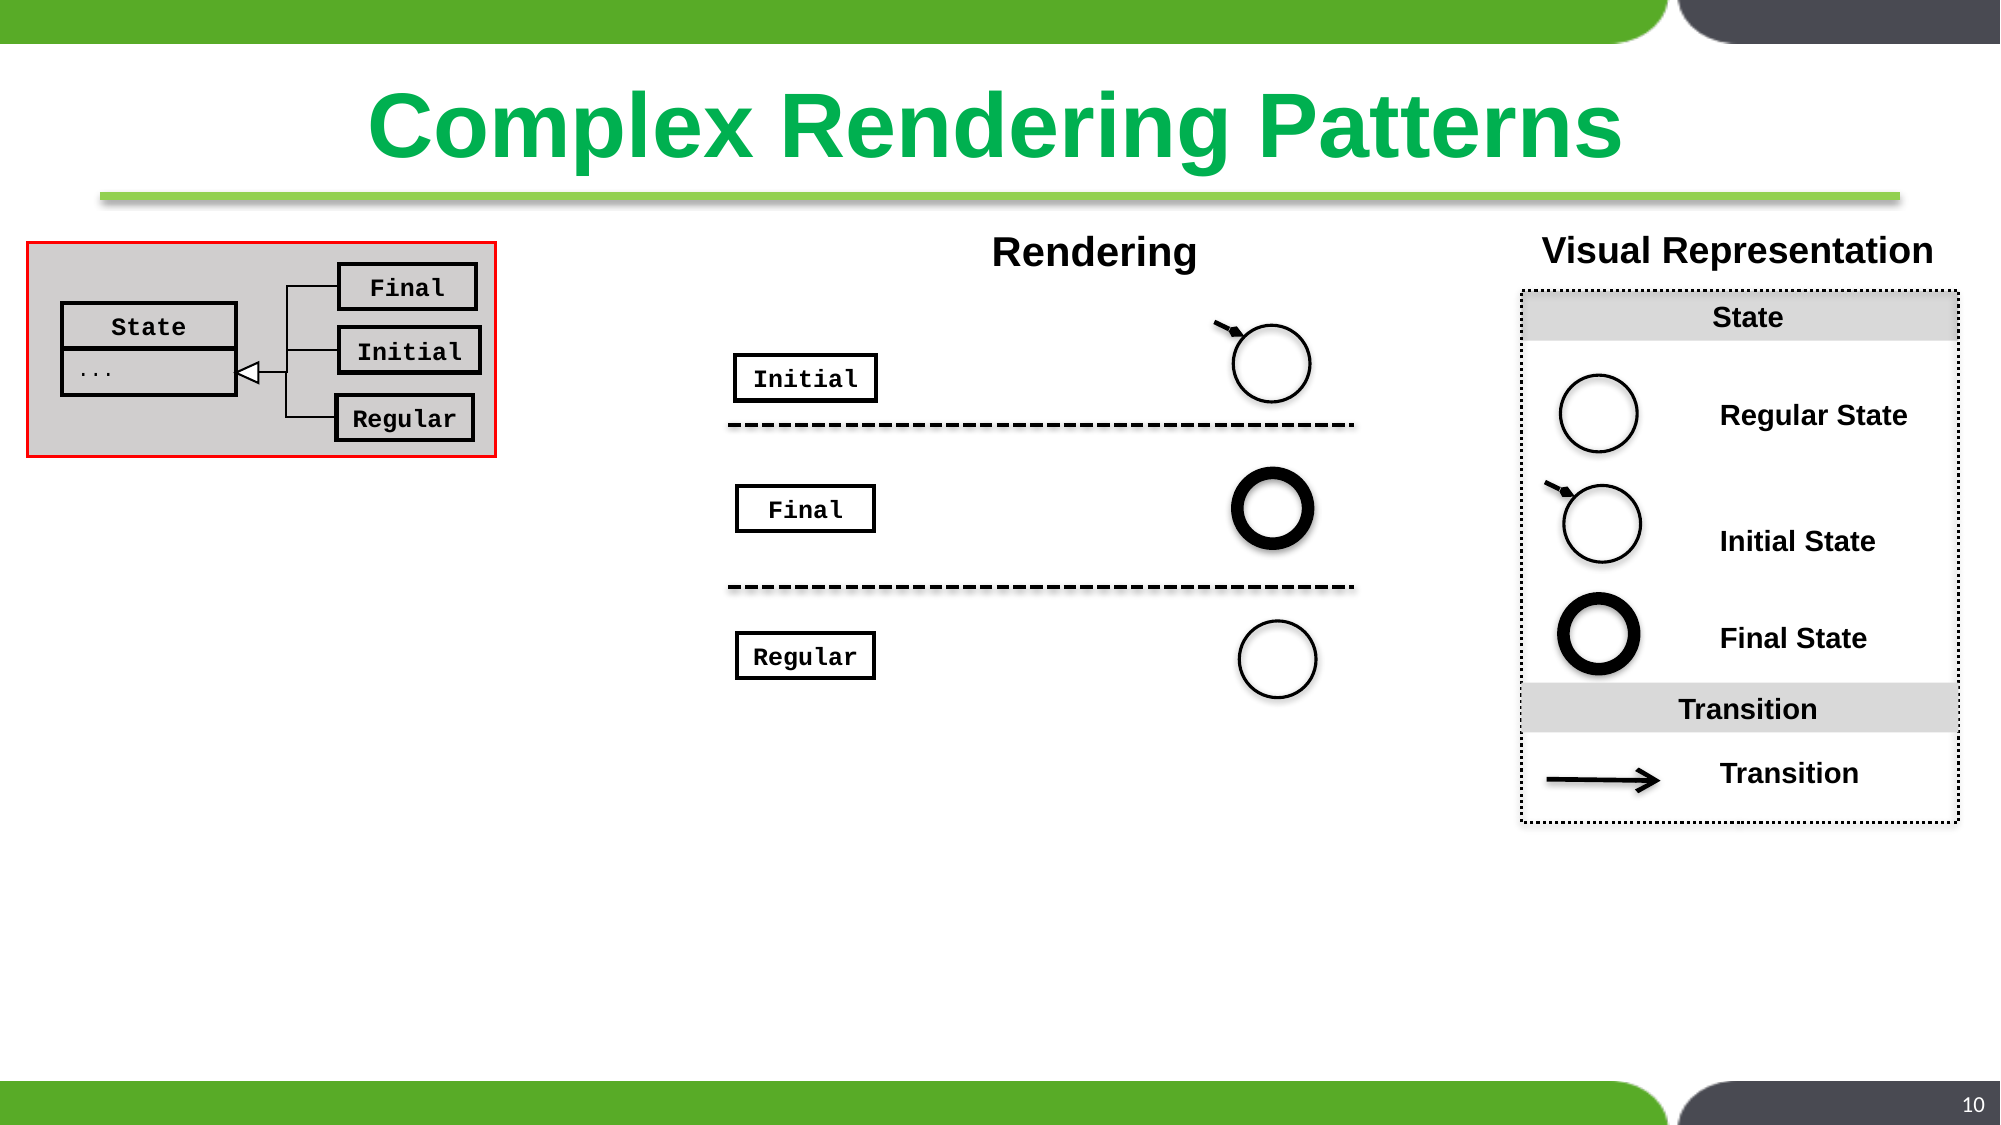

# Complex Rendering Patterns
Rendering
Visual Representation

Final

  State

Regular State

Initial State

Final State
  Transition
Transition
State
...

Initial
Initial

Regular

Final

Regular
10